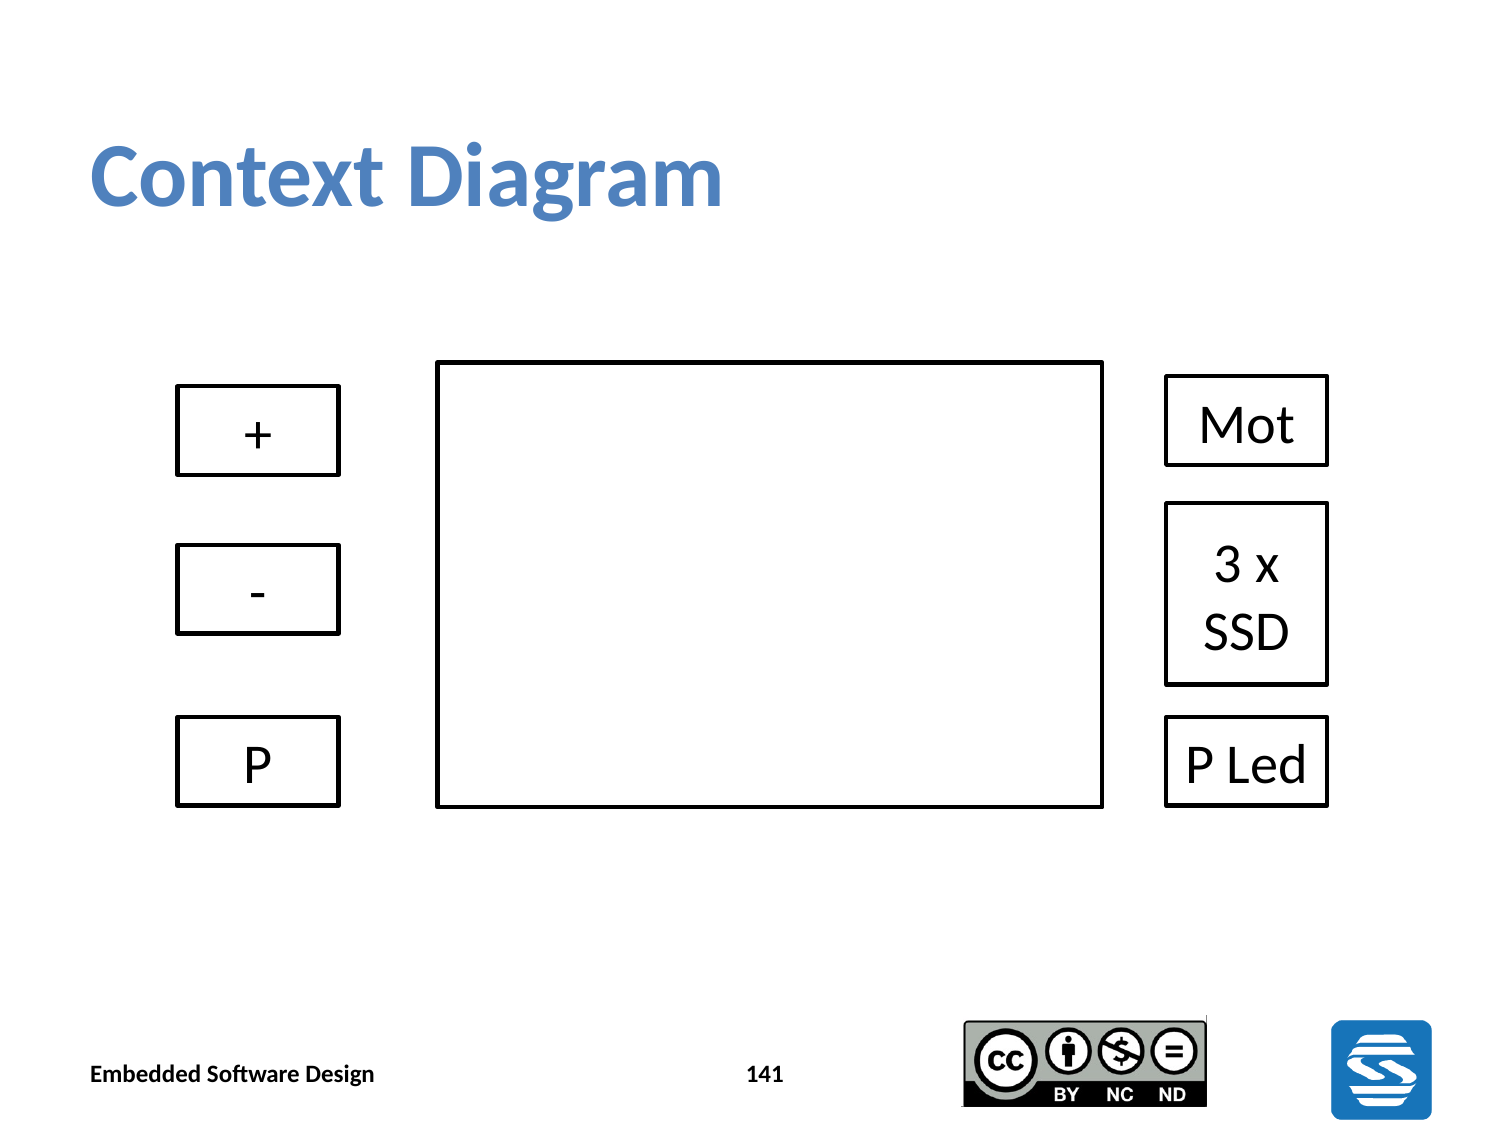

# Context Diagram

Mot
+
3 x SSD
-
P
P Led
Embedded Software Design
141